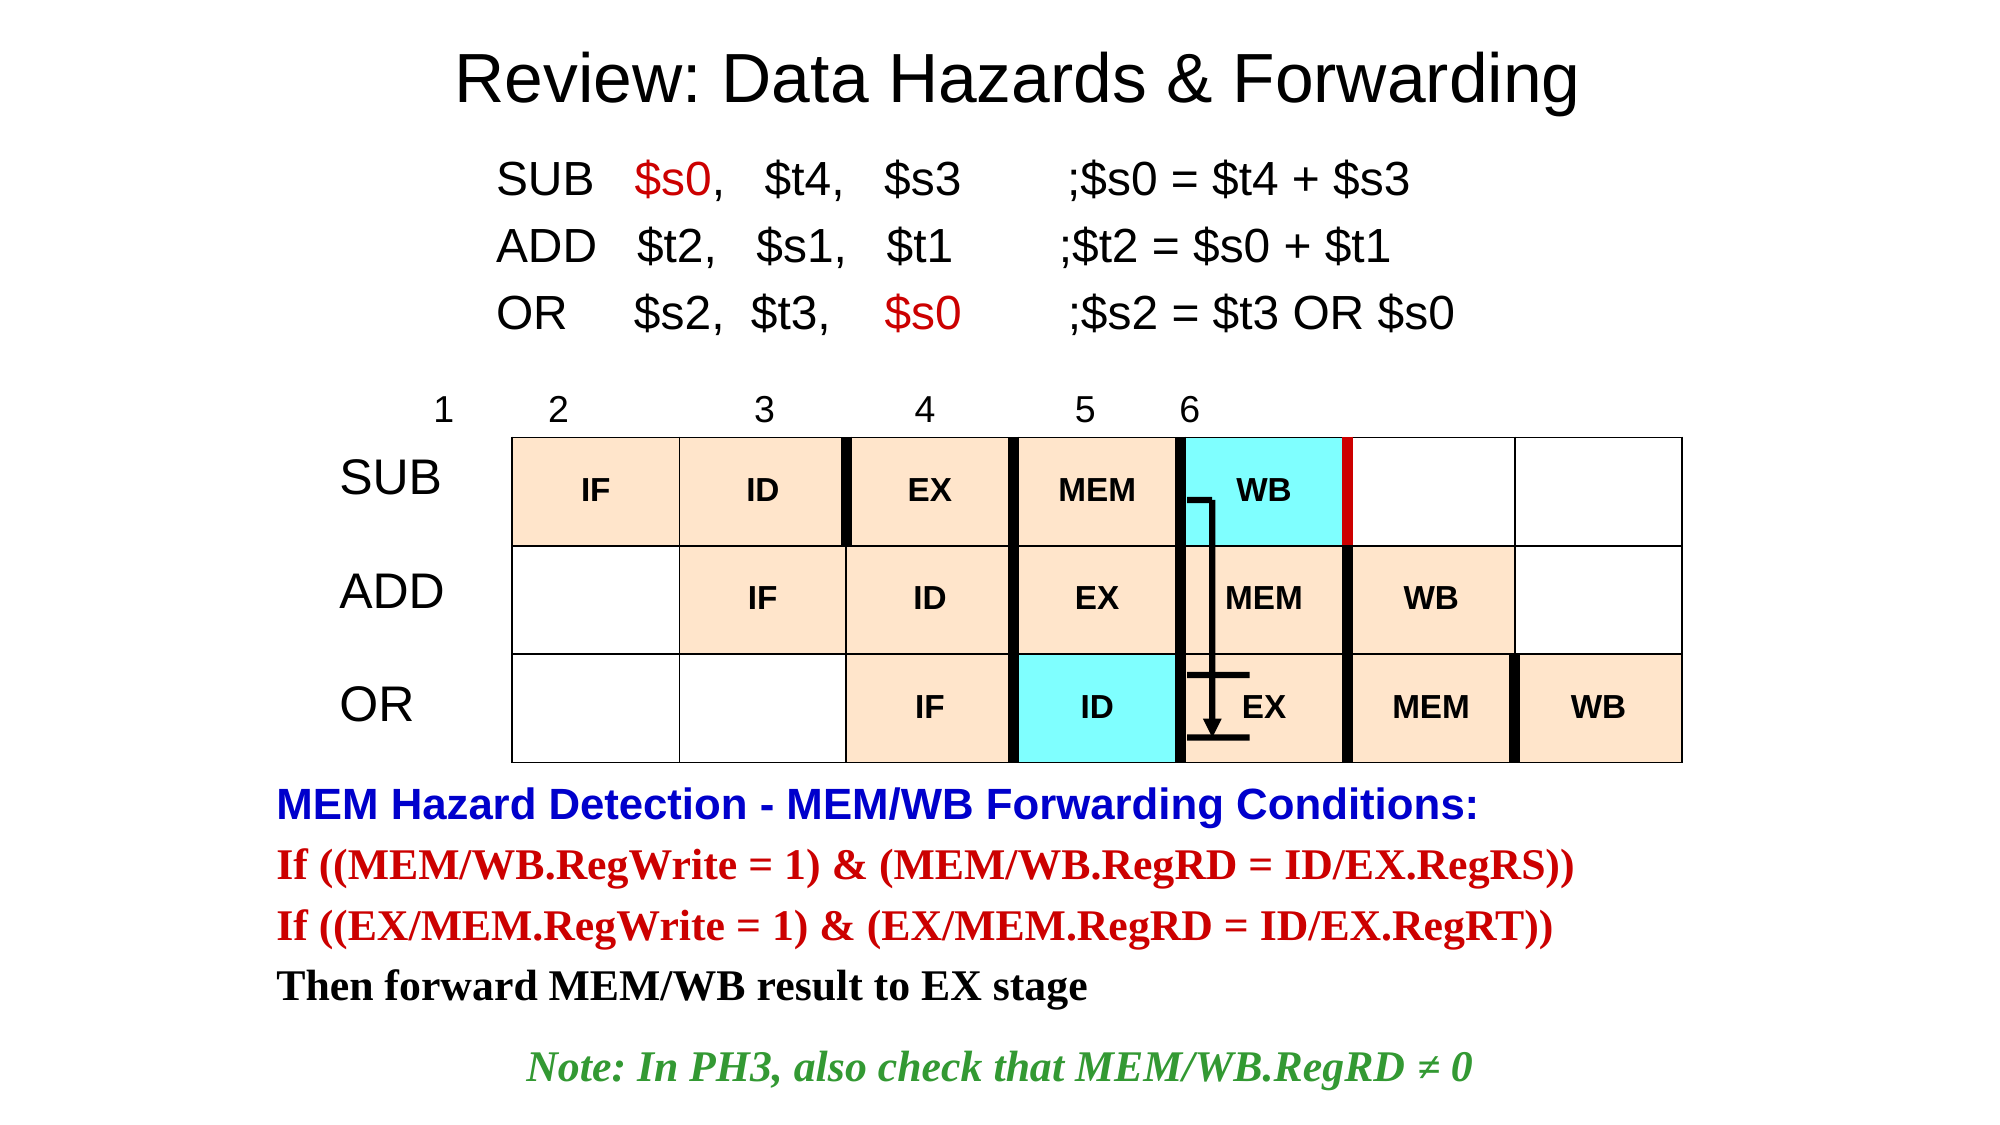

# Review: Data Hazards & Forwarding

		SUB   $s0,   $t4,   $s3        ;$s0 = $t4 + $s3
		ADD   $t2,   $s1,   $t1        ;$t2 = $s0 + $t1
		OR     $s2,  $t3,    $s0        ;$s2 = $t3 OR $s0
   1         2	     3	      4	       5        6
| IF | ID | EX | MEM | WB |  |  |
| --- | --- | --- | --- | --- | --- | --- |
|  | IF | ID | EX | MEM | WB |  |
|  |  | IF | ID | EX | MEM | WB |
SUB

ADD

OR

MEM Hazard Detection - MEM/WB Forwarding Conditions:
If ((MEM/WB.RegWrite = 1) & (MEM/WB.RegRD = ID/EX.RegRS))
If ((EX/MEM.RegWrite = 1) & (EX/MEM.RegRD = ID/EX.RegRT))
Then forward MEM/WB result to EX stage

Note: In PH3, also check that MEM/WB.RegRD ≠ 0